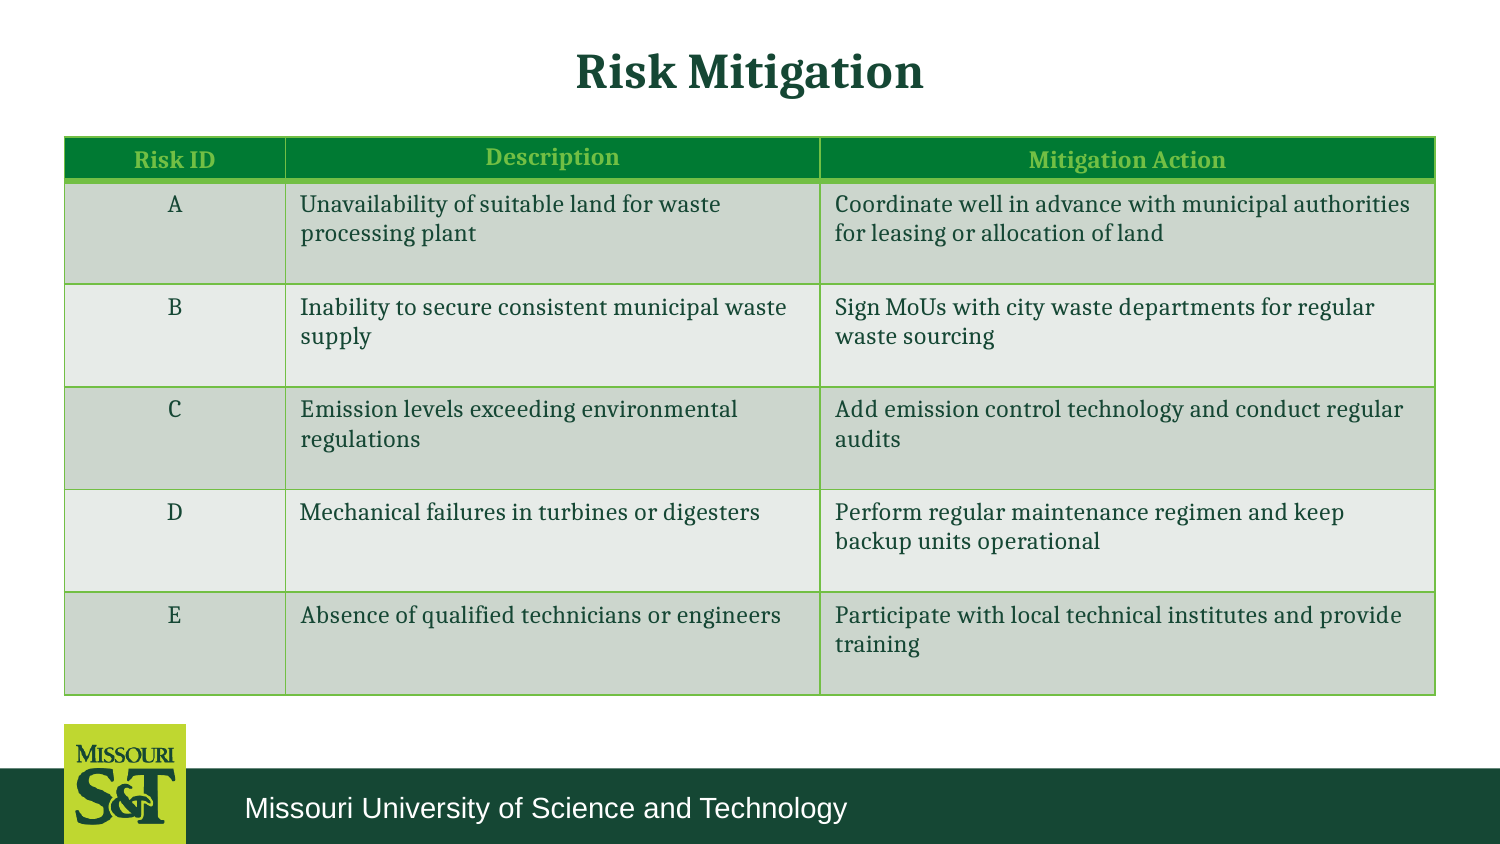

# Risk Mitigation
| Risk ID | Description | Mitigation Action |
| --- | --- | --- |
| A | Unavailability of suitable land for waste processing plant | Coordinate well in advance with municipal authorities for leasing or allocation of land |
| B | Inability to secure consistent municipal waste supply | Sign MoUs with city waste departments for regular waste sourcing |
| C | Emission levels exceeding environmental regulations | Add emission control technology and conduct regular audits |
| D | Mechanical failures in turbines or digesters | Perform regular maintenance regimen and keep backup units operational |
| E | Absence of qualified technicians or engineers | Participate with local technical institutes and provide training |
Missouri University of Science and Technology